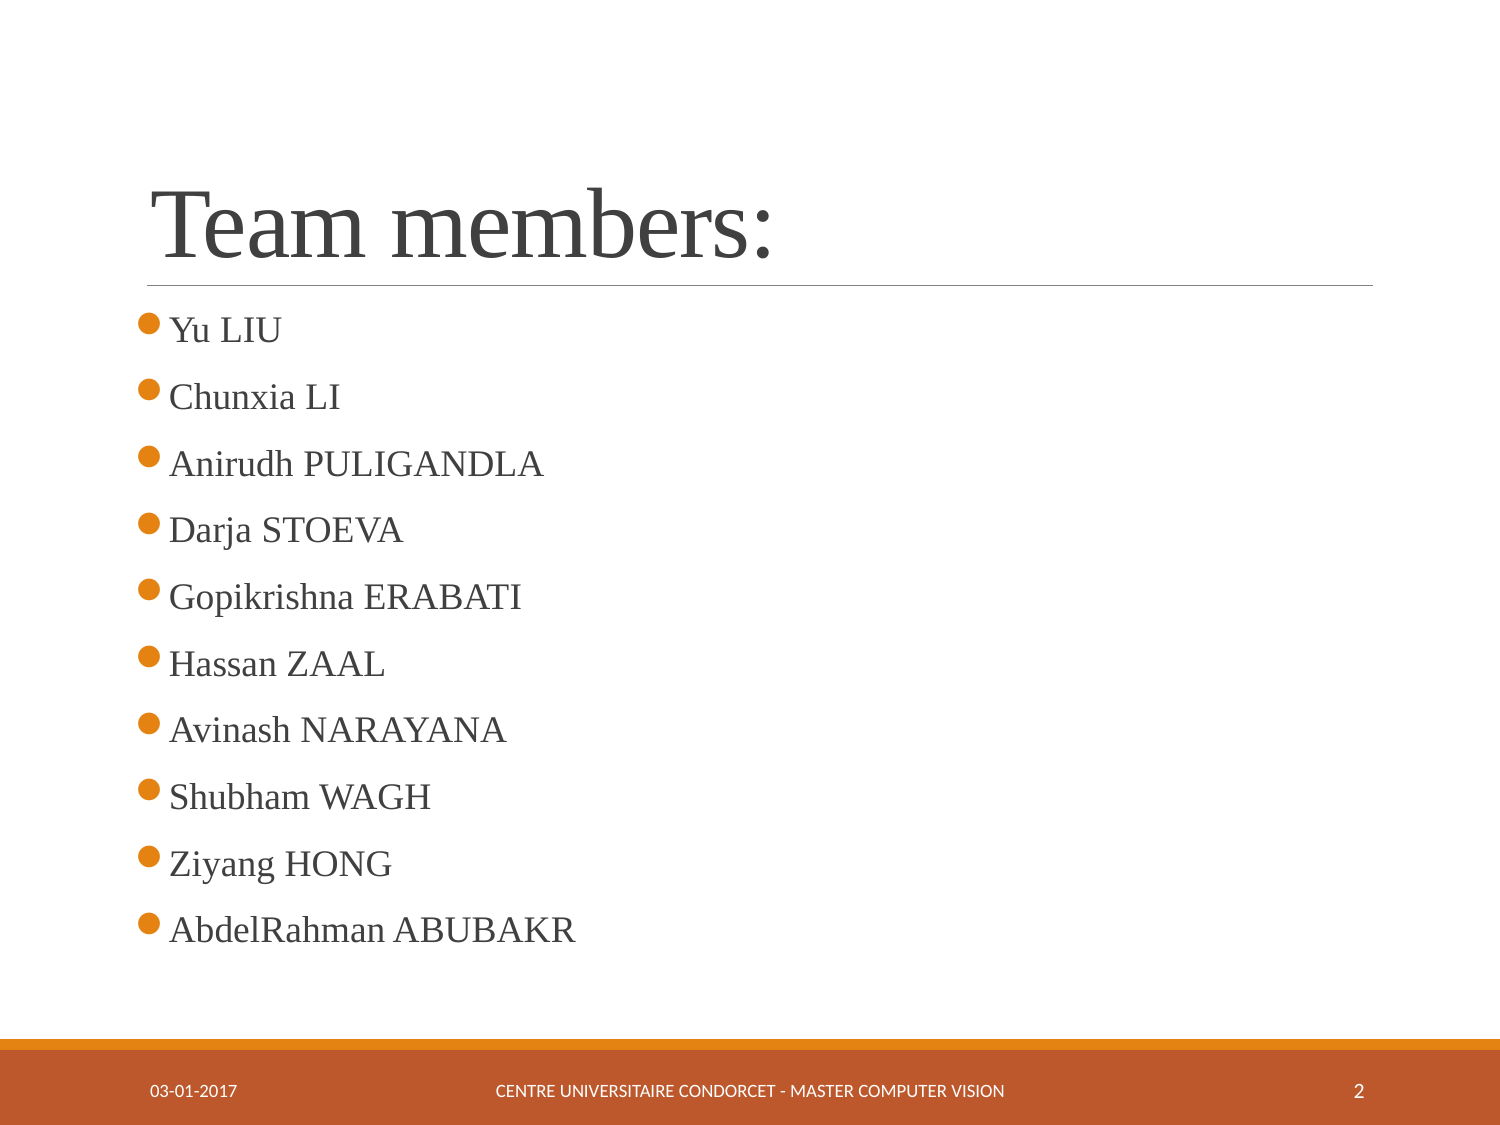

# Team members:
Yu LIU
Chunxia LI
Anirudh PULIGANDLA
Darja STOEVA
Gopikrishna ERABATI
Hassan ZAAL
Avinash NARAYANA
Shubham WAGH
Ziyang HONG
AbdelRahman ABUBAKR
03-01-2017
Centre Universitaire Condorcet - Master Computer Vision
2